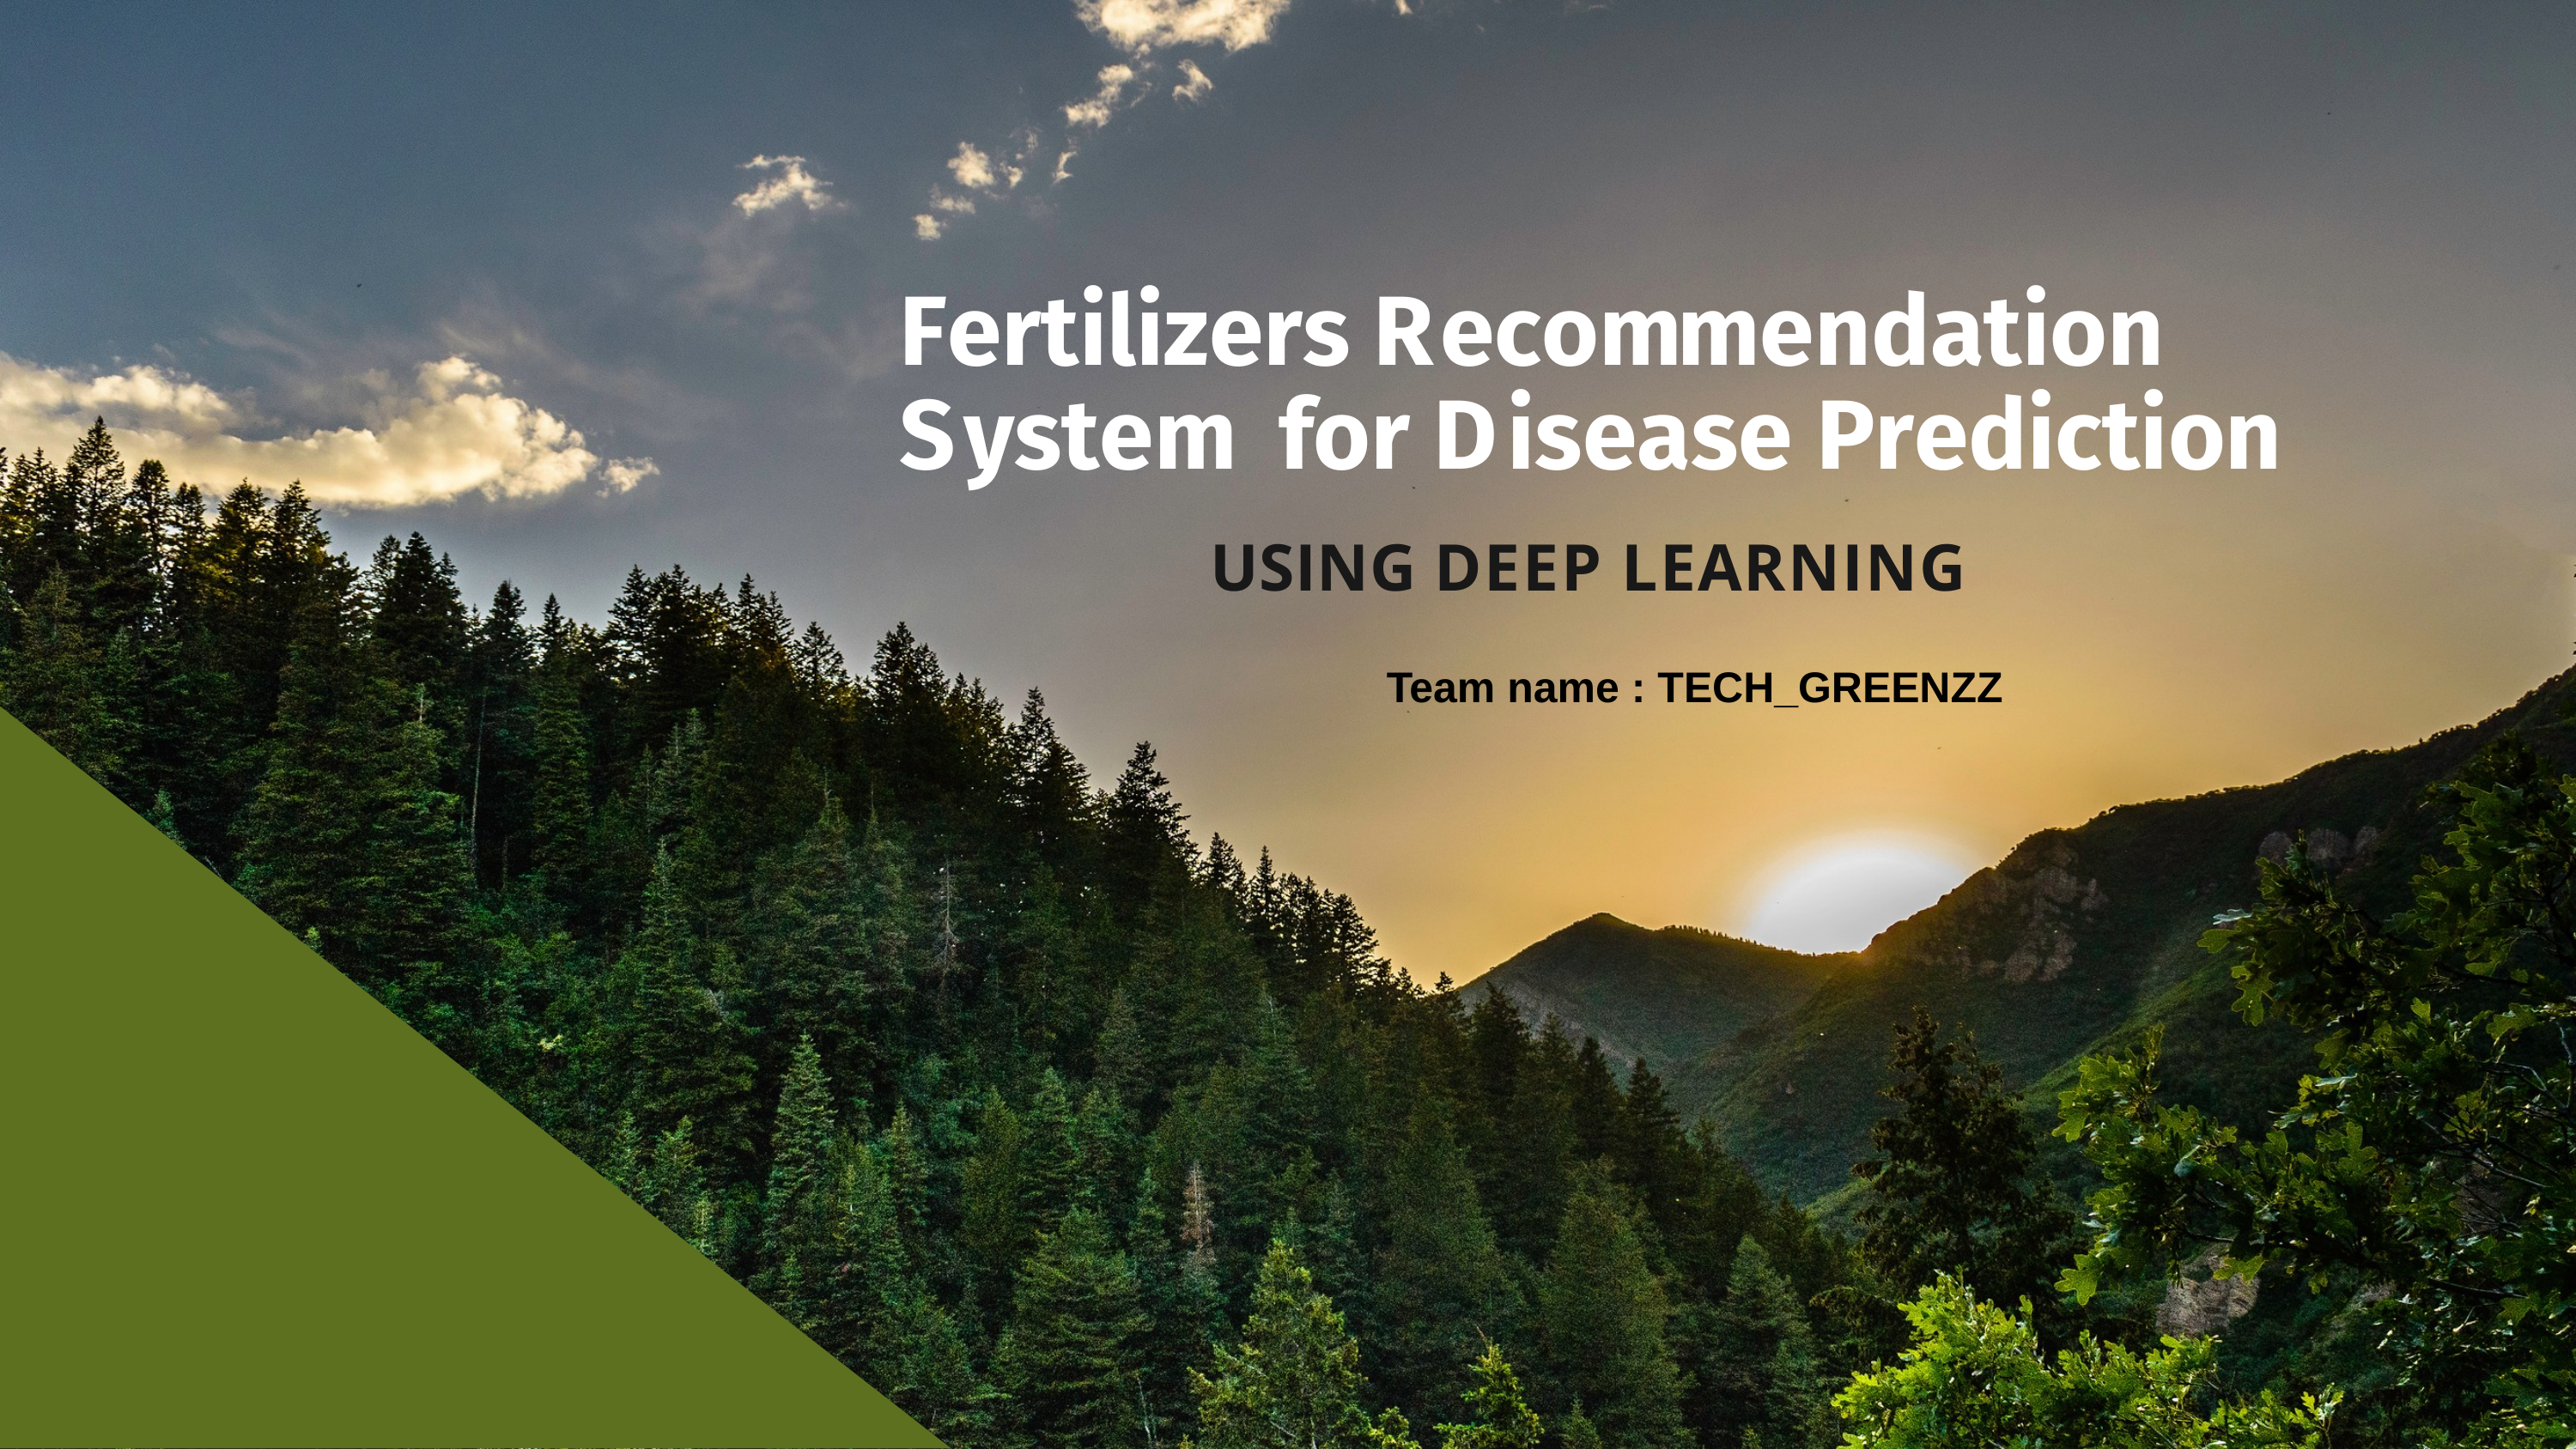

# Fertilizers Recommendation System  for Disease Prediction
USING DEEP LEARNING
Team name : TECH_GREENZZ